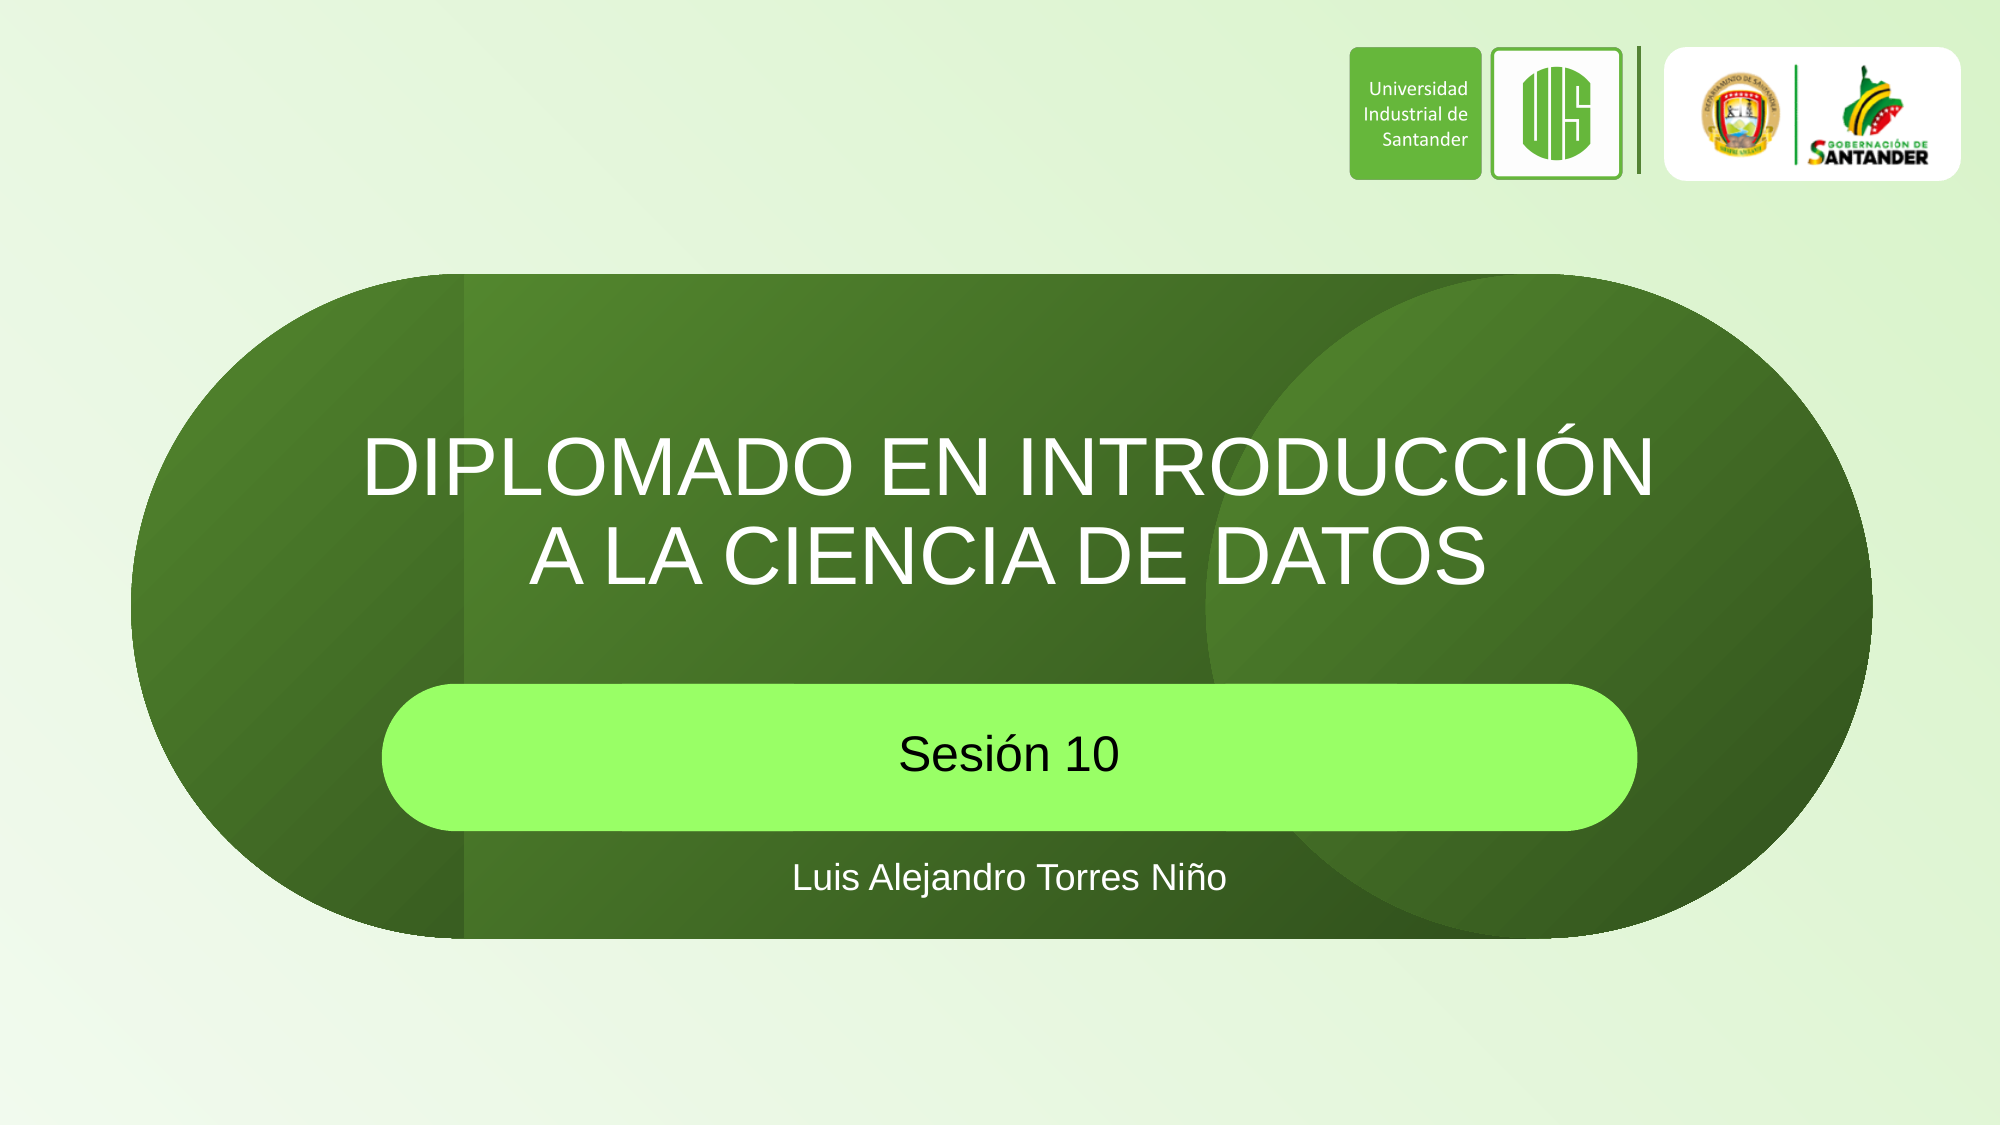

# DIPLOMADO EN INTRODUCCIÓN A LA CIENCIA DE DATOS
Sesión 10
Luis Alejandro Torres Niño